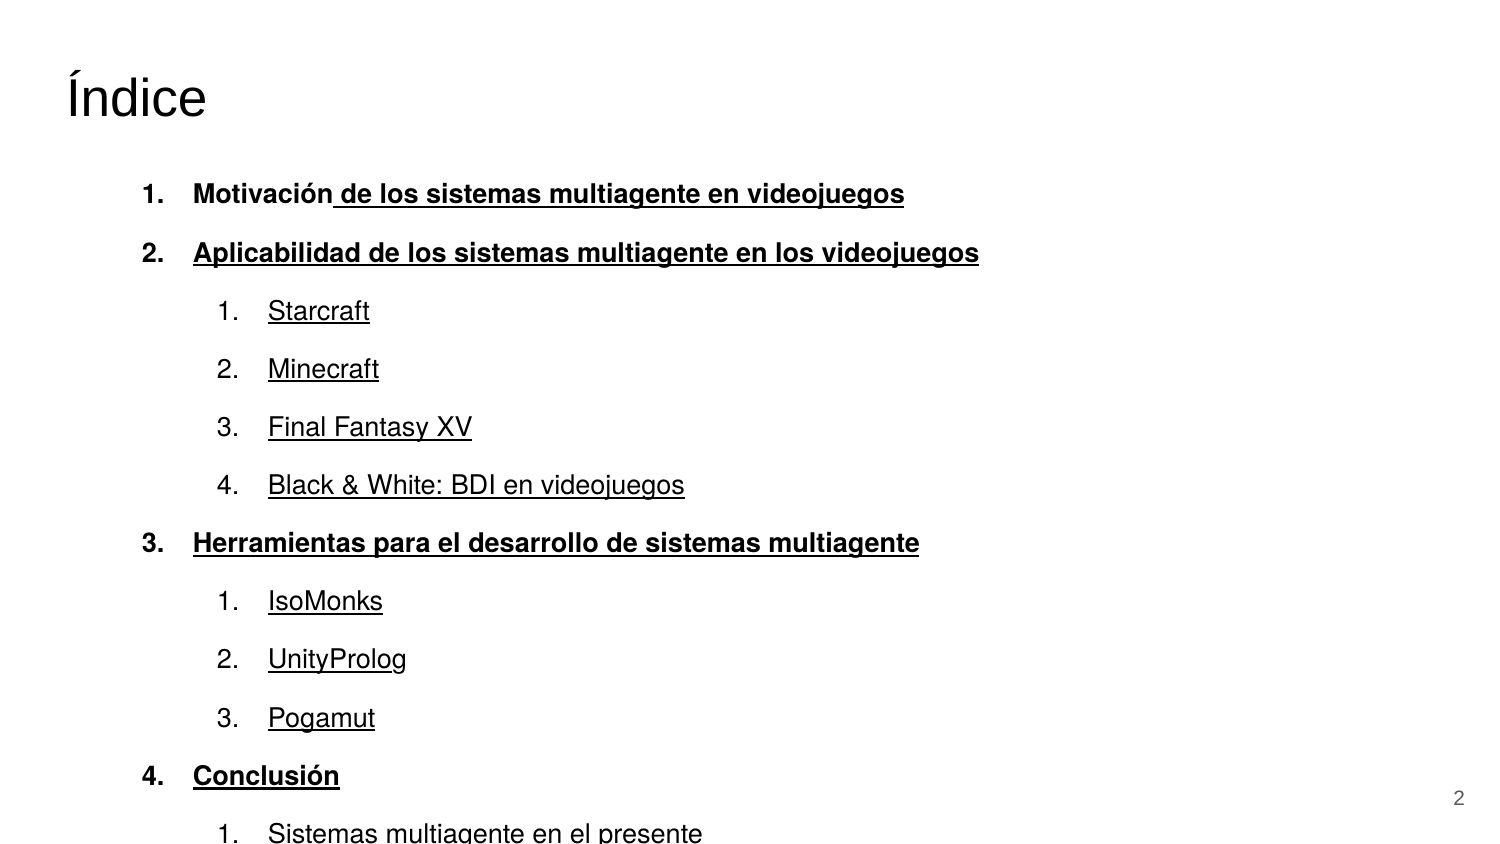

# Índice
Motivación de los sistemas multiagente en videojuegos
Aplicabilidad de los sistemas multiagente en los videojuegos
Starcraft
Minecraft
Final Fantasy XV
Black & White: BDI en videojuegos
Herramientas para el desarrollo de sistemas multiagente
IsoMonks
UnityProlog
Pogamut
Conclusión
Sistemas multiagente en el presente
El futuro de los sistemas multiagente

2